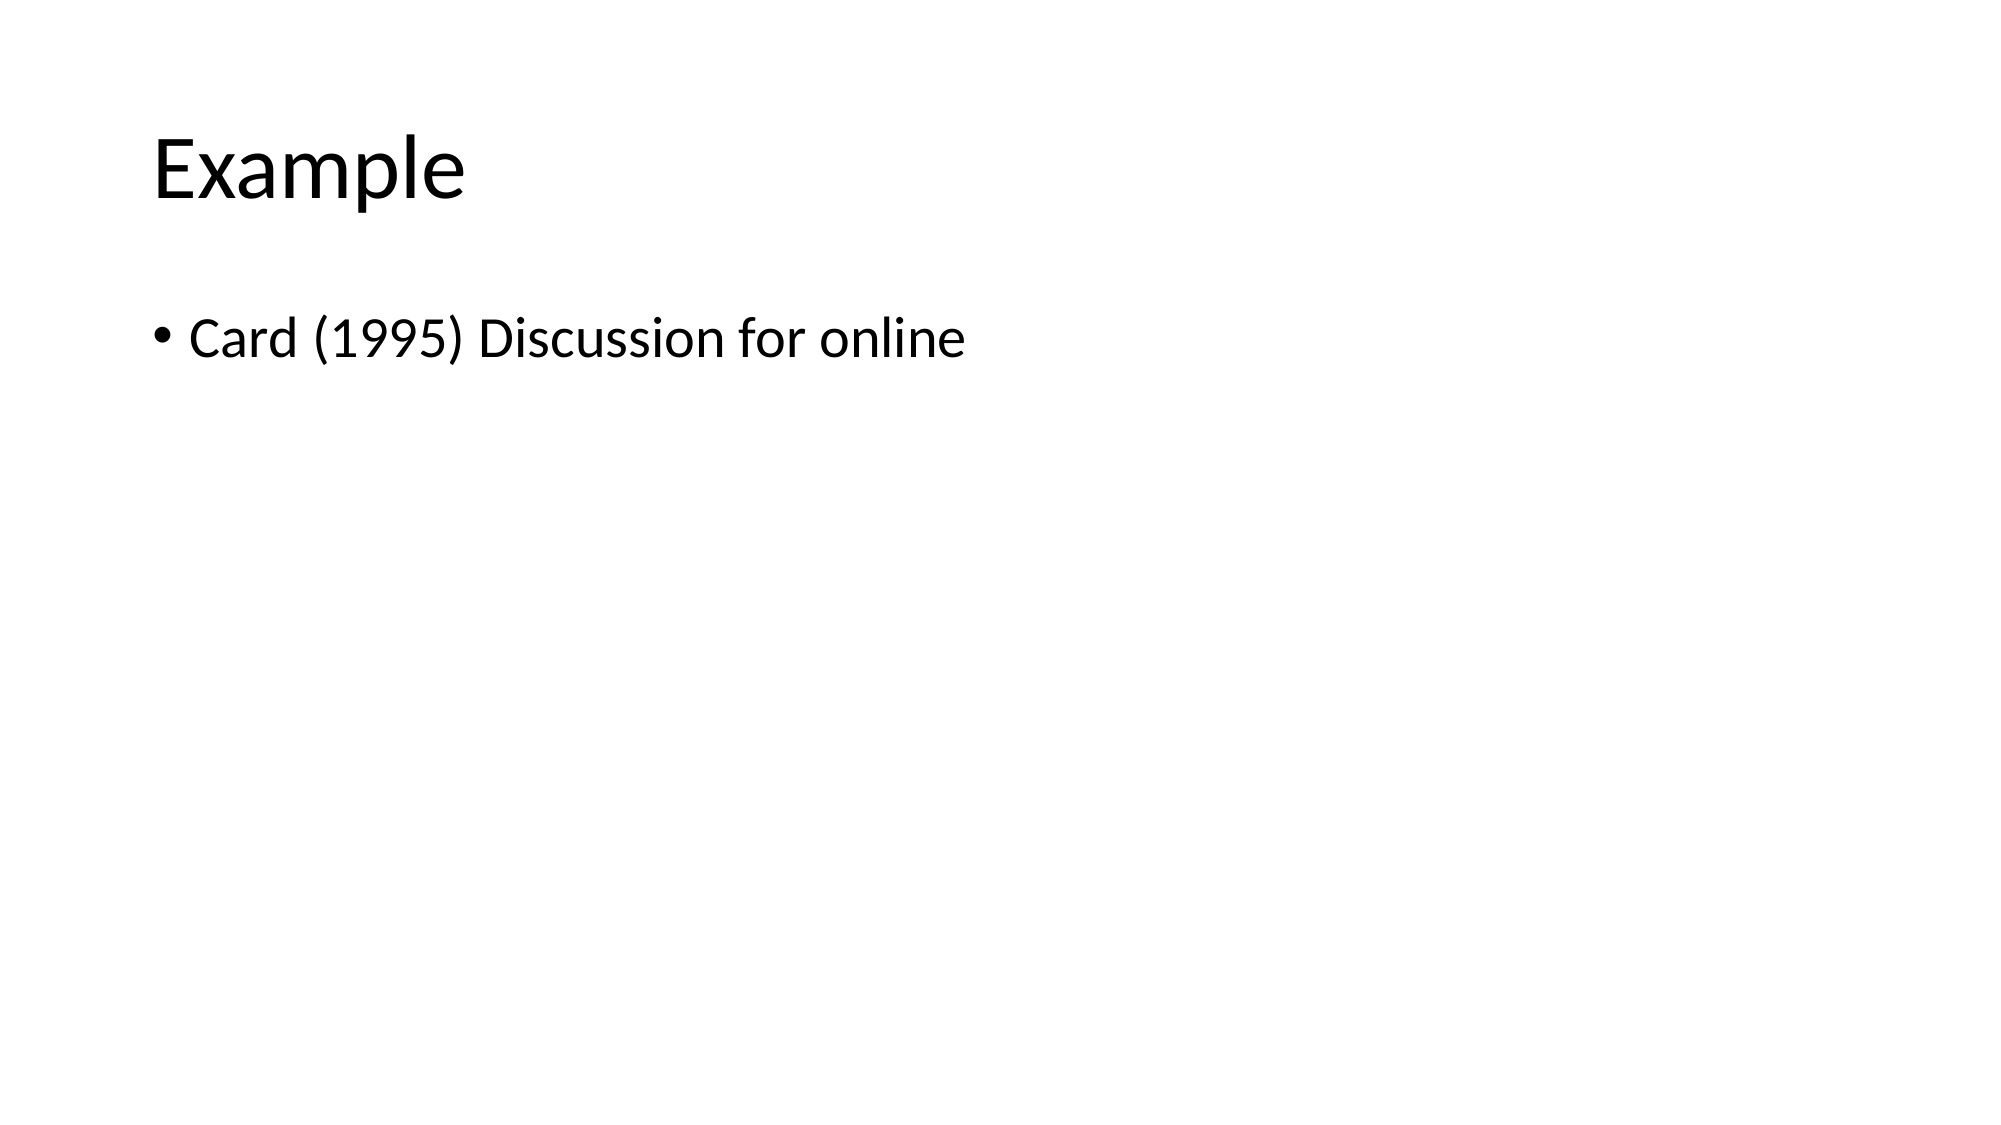

# Example
Card (1995) Discussion for online